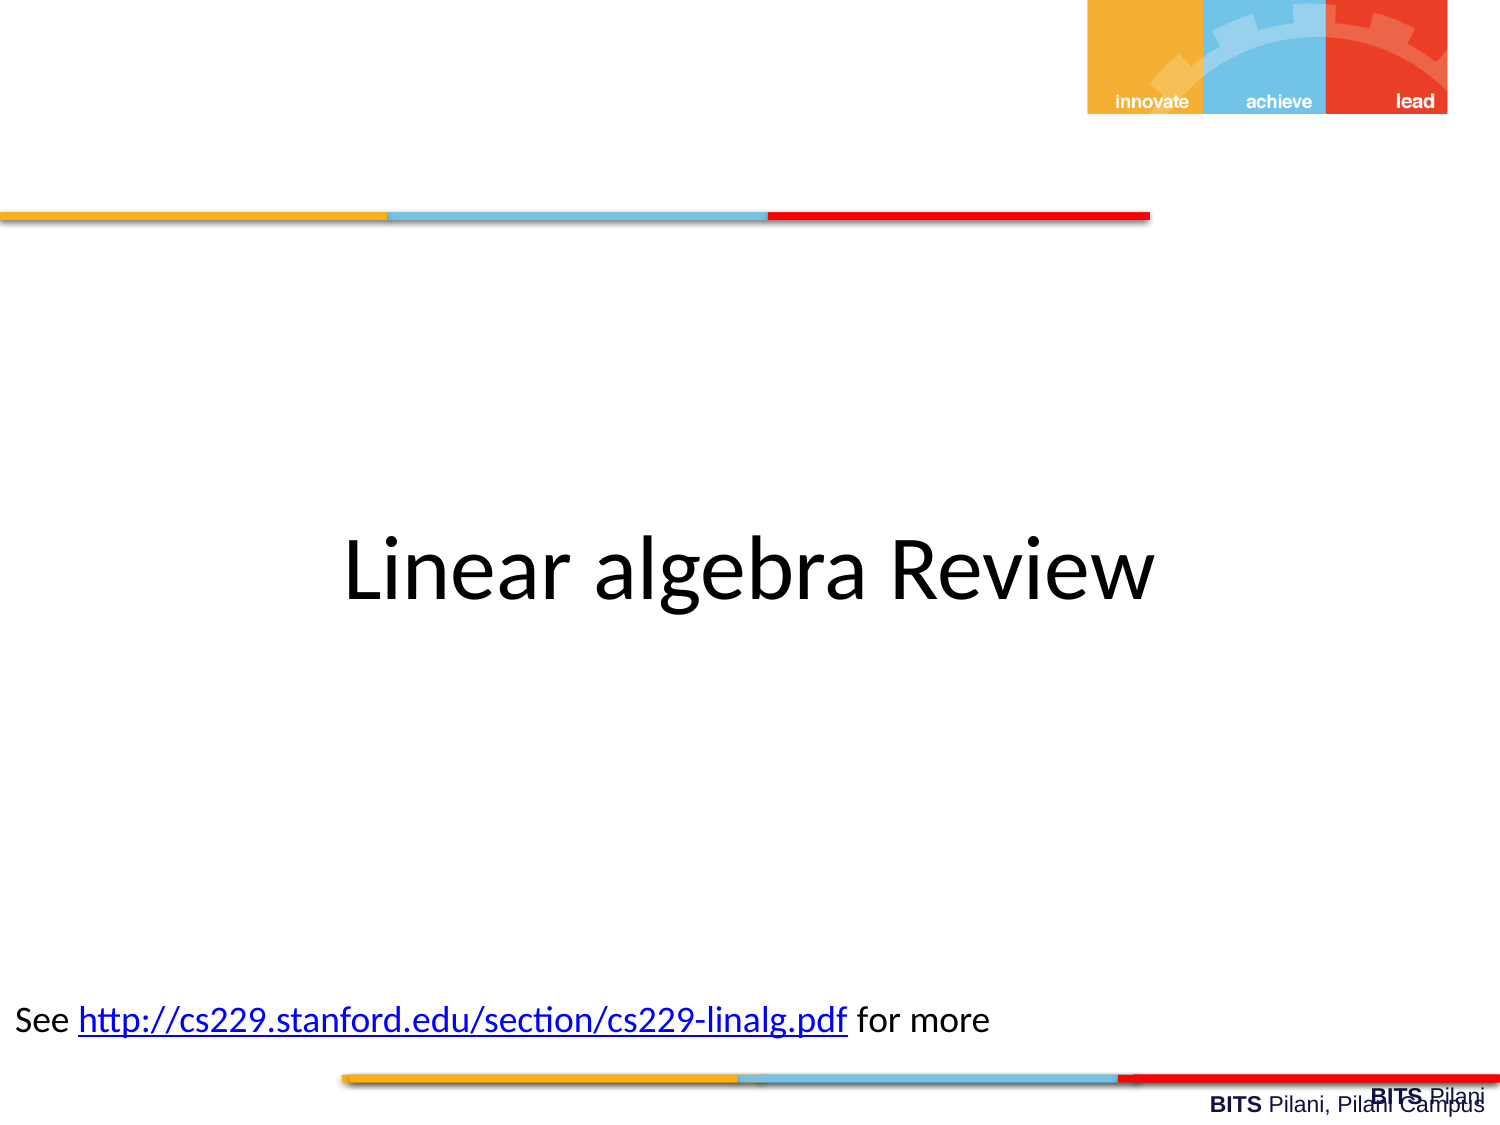

Linear algebra Review
See http://cs229.stanford.edu/section/cs229-linalg.pdf for more